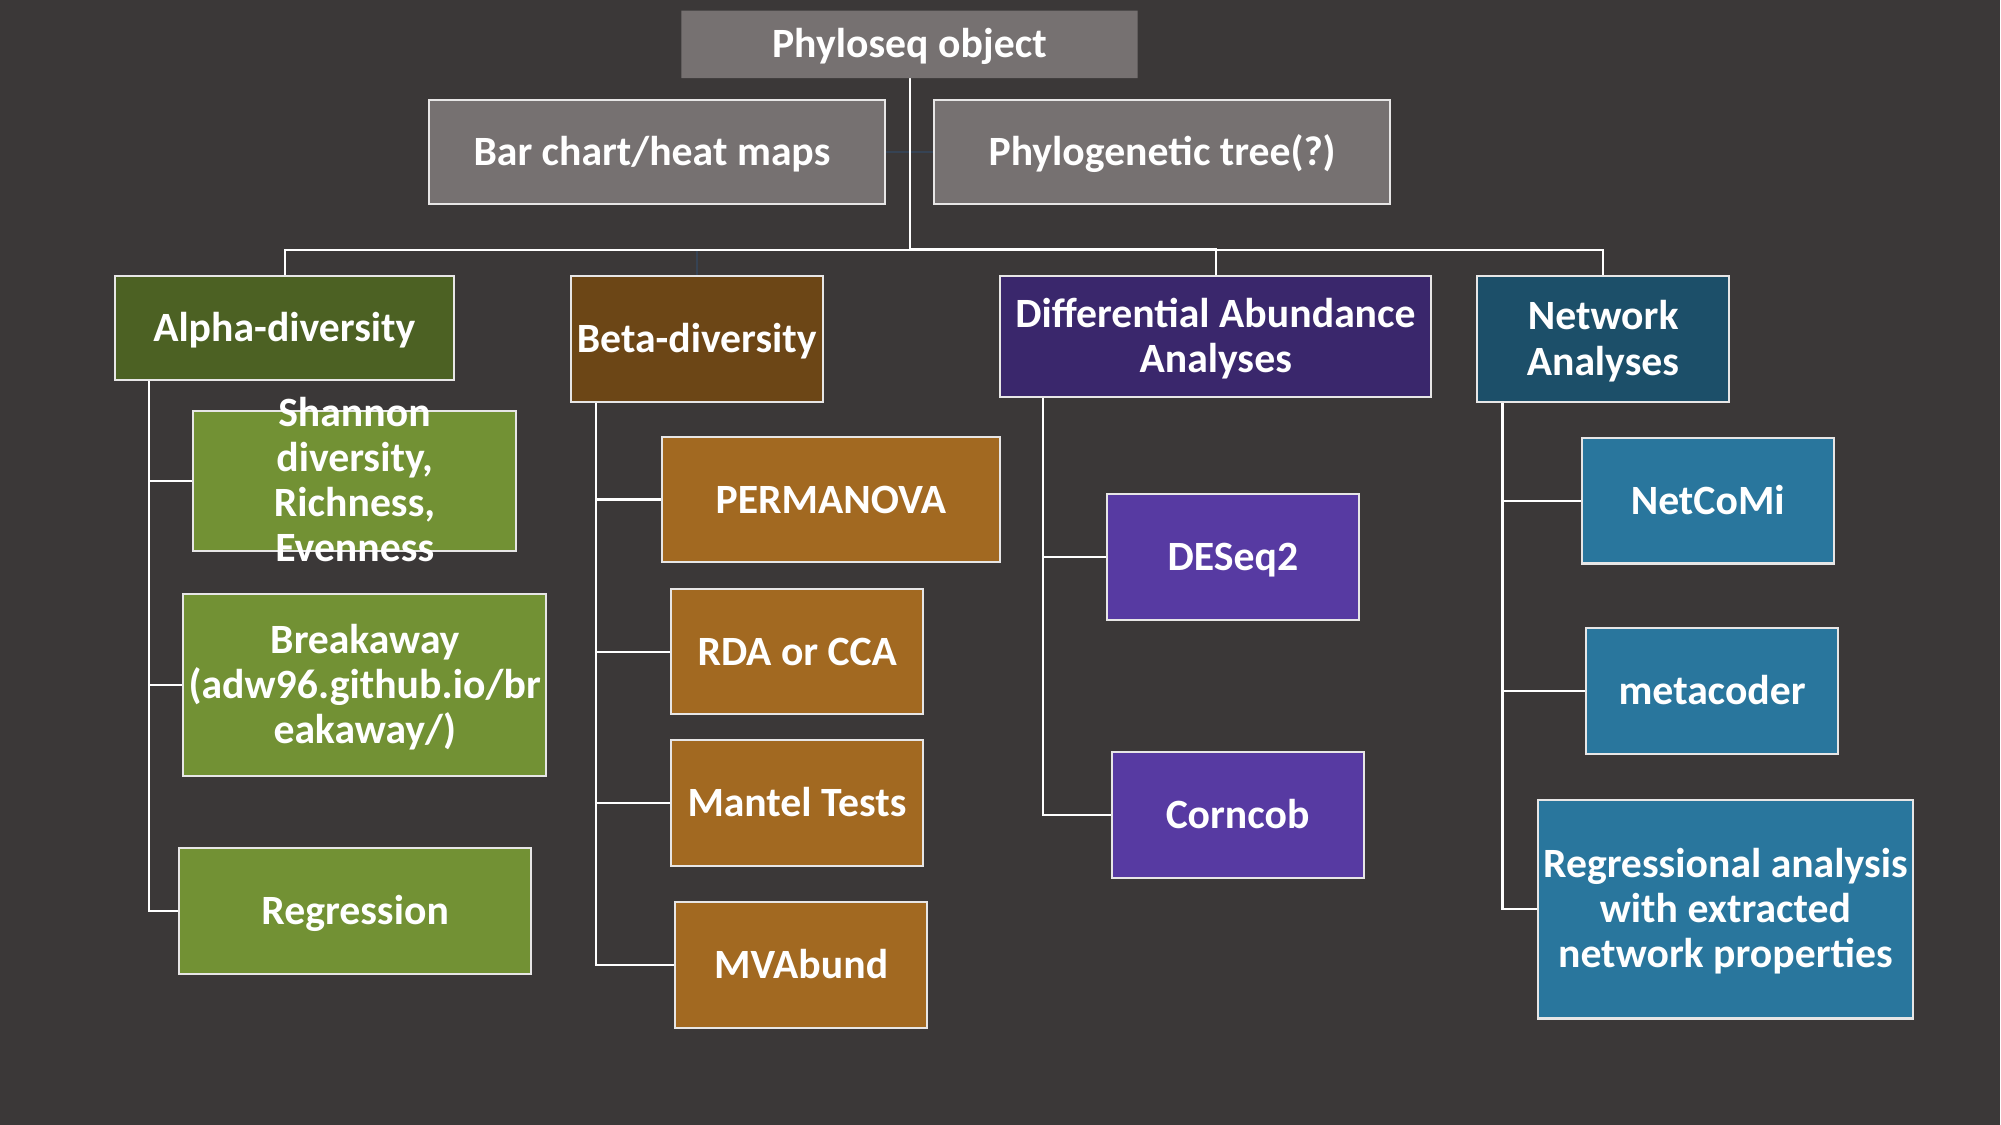

Phyloseq object
Alpha-diversity
Regression
Shannon diversity, Richness, Evenness
Breakaway (adw96.github.io/breakaway/)
Beta-diversity
RDA or CCA
Mantel Tests
MVAbund
PERMANOVA
Differential Abundance Analyses
DESeq2
Corncob
Network Analyses
NetCoMi
metacoder
Regressional analysis with extracted network properties
Bar chart/heat maps
Phylogenetic tree(?)